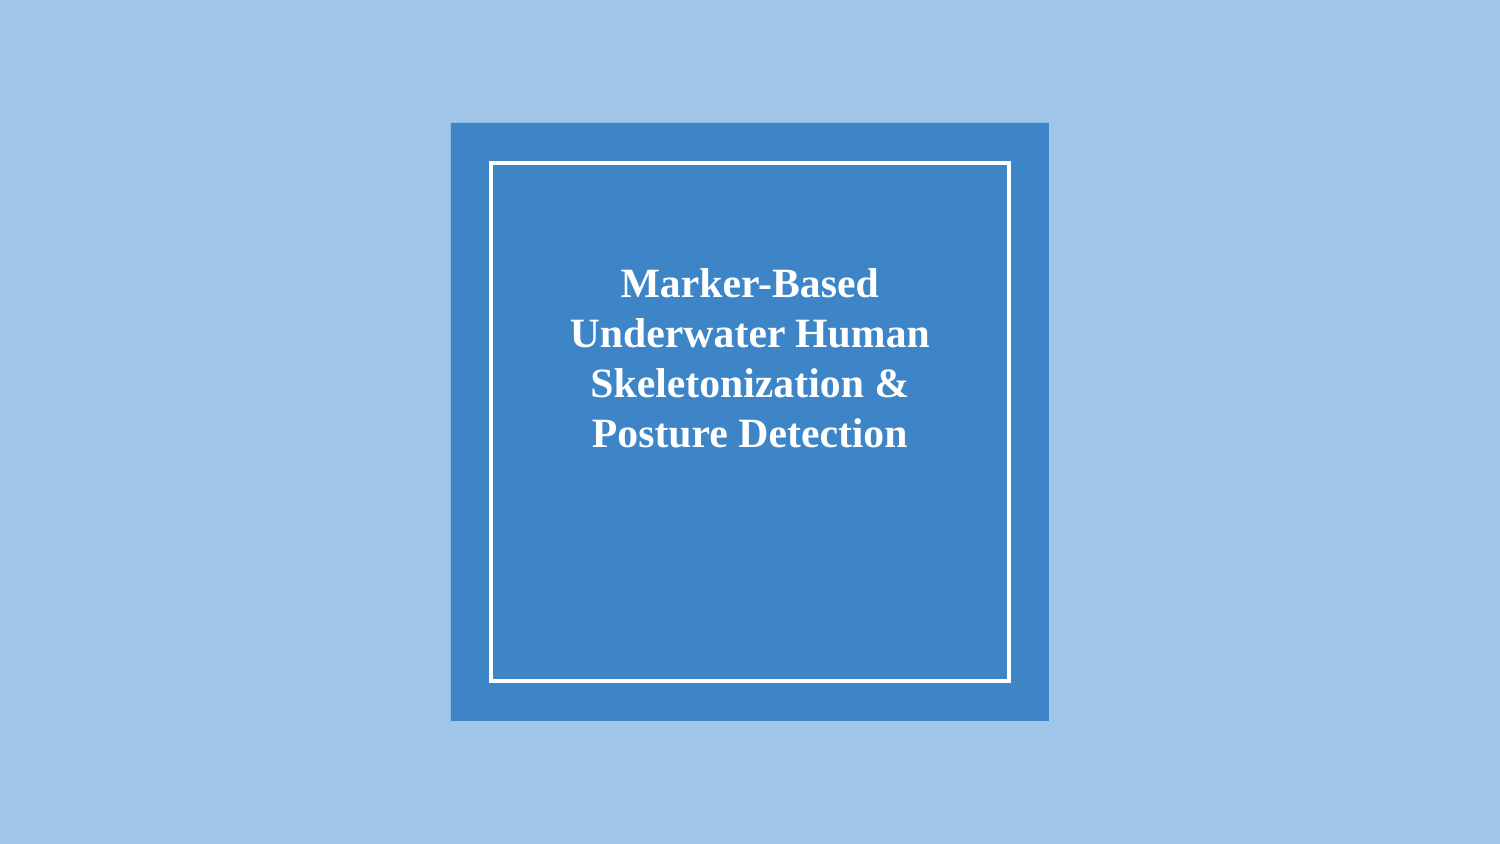

# Marker-Based Underwater Human Skeletonization & Posture Detection